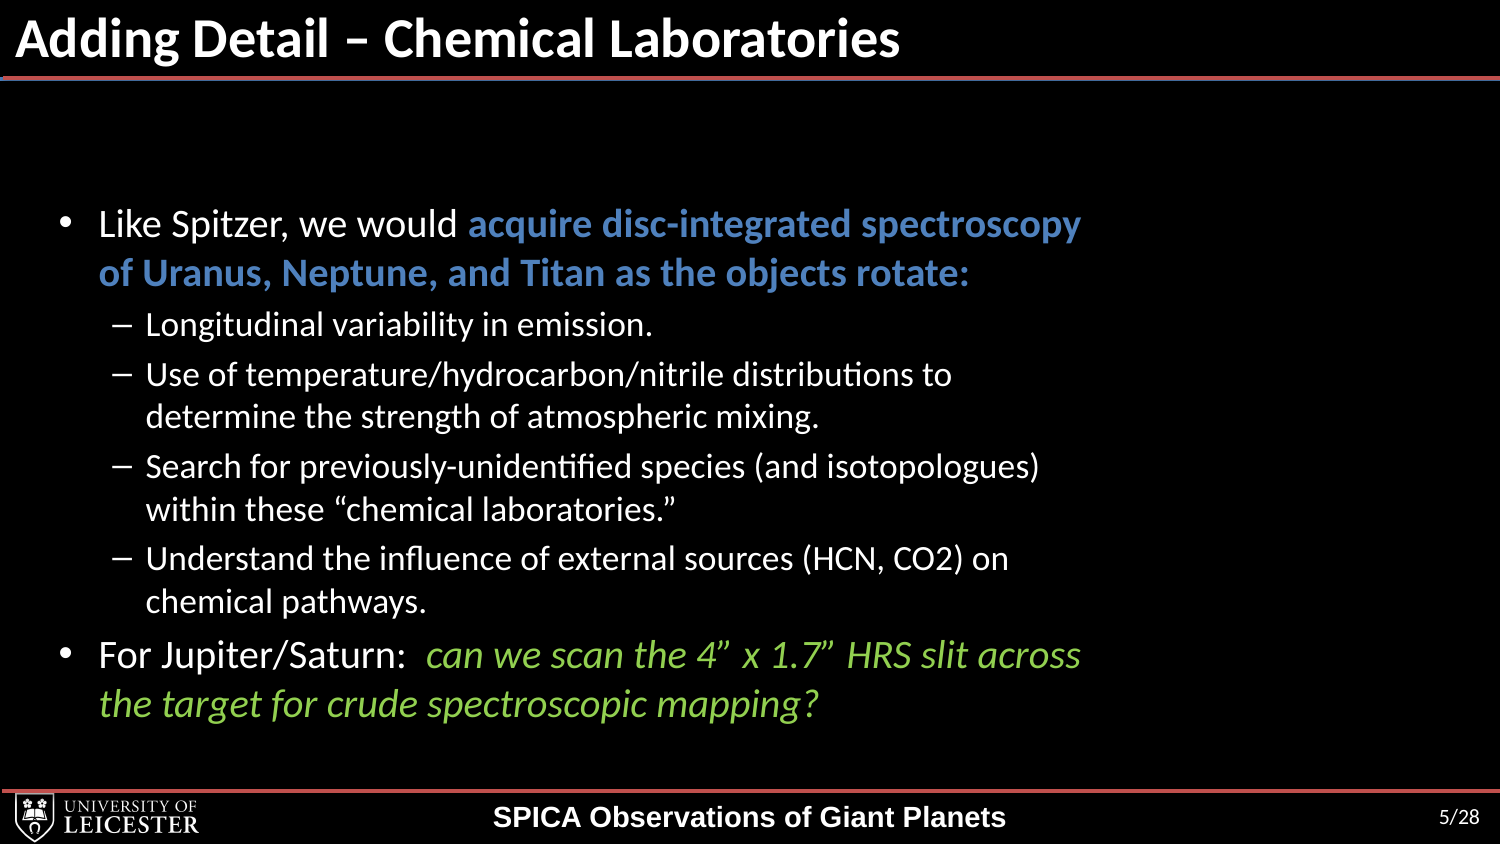

# Adding Detail – Chemical Laboratories
Like Spitzer, we would acquire disc-integrated spectroscopy of Uranus, Neptune, and Titan as the objects rotate:
Longitudinal variability in emission.
Use of temperature/hydrocarbon/nitrile distributions to determine the strength of atmospheric mixing.
Search for previously-unidentified species (and isotopologues) within these “chemical laboratories.”
Understand the influence of external sources (HCN, CO2) on chemical pathways.
For Jupiter/Saturn:  can we scan the 4” x 1.7” HRS slit across the target for crude spectroscopic mapping?